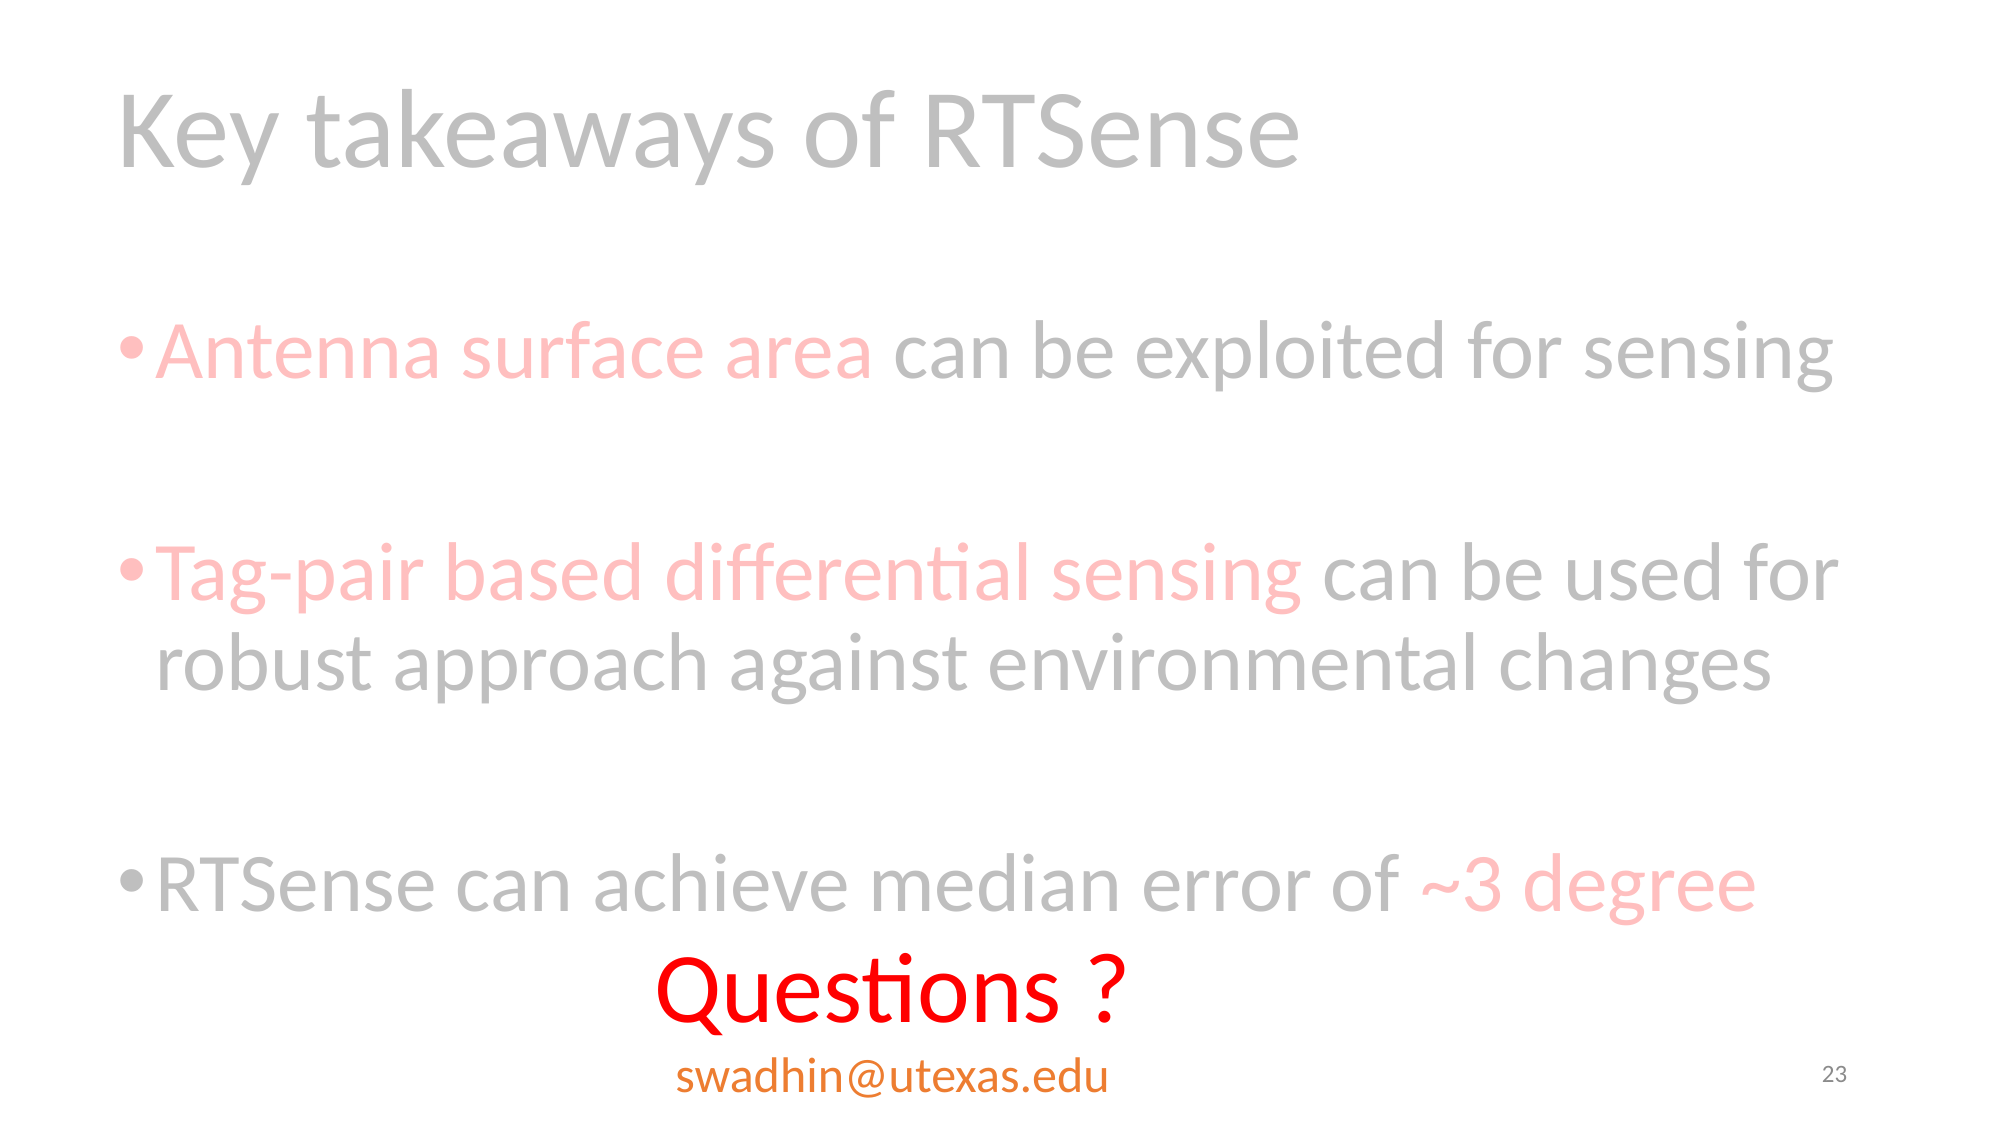

# Key takeaways of RTSense

Antenna surface area can be exploited for sensing

Tag-pair based differential sensing can be used for robust approach against environmental changes

RTSense can achieve median error of ~3 degree

Questions ?
swadhin@utexas.edu
23